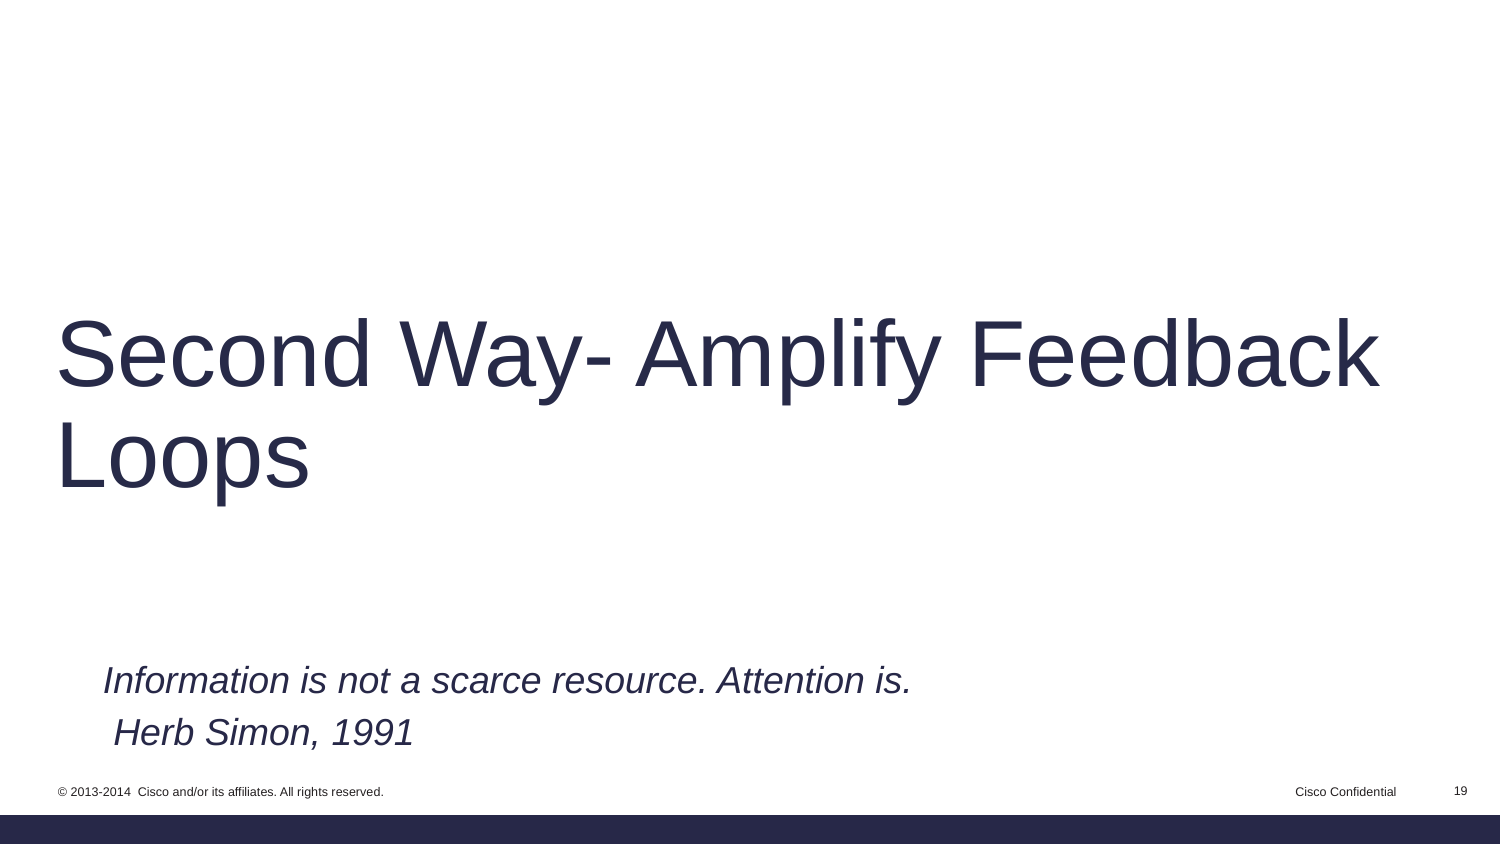

# Second Way- Amplify Feedback Loops
Information is not a scarce resource. Attention is.
 Herb Simon, 1991